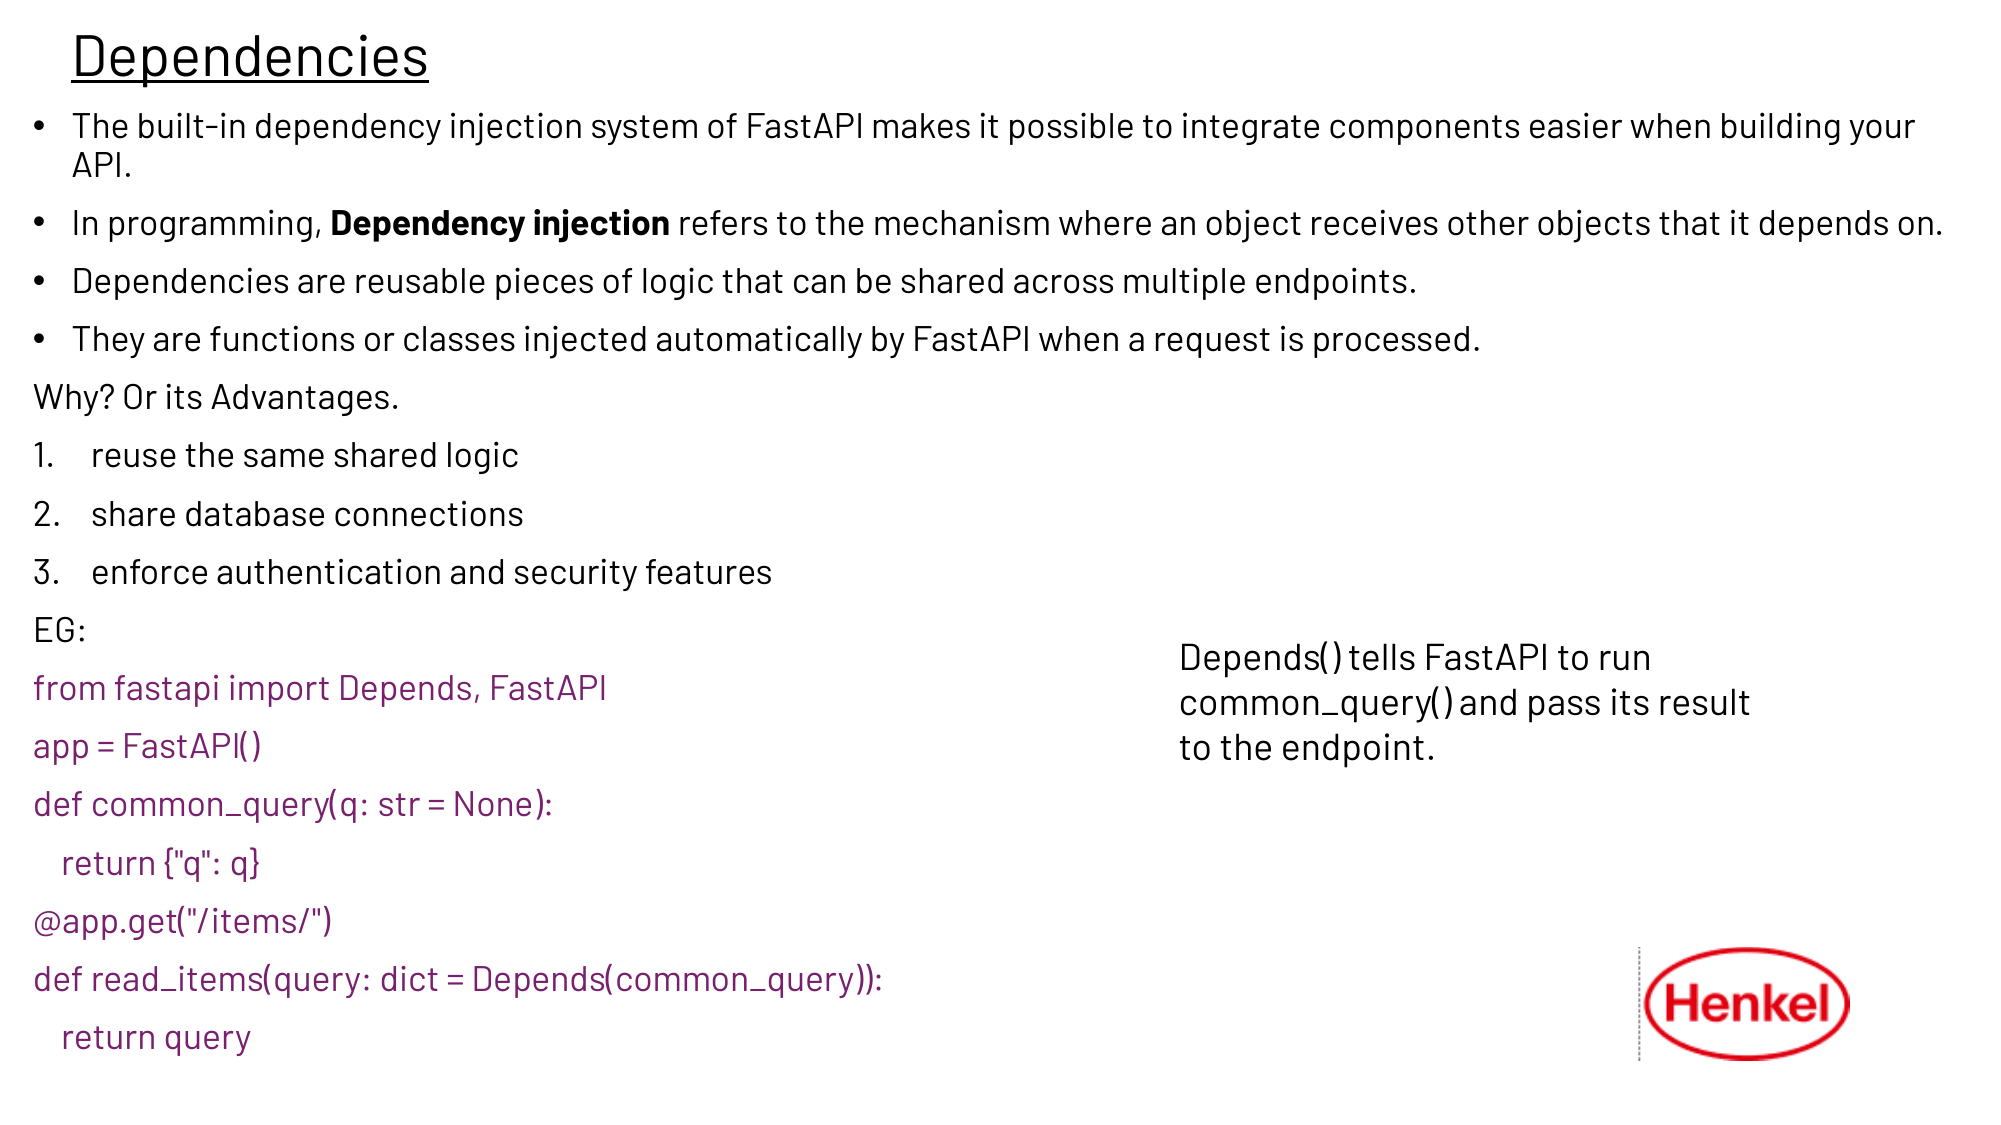

# Dependencies
The built-in dependency injection system of FastAPI makes it possible to integrate components easier when building your API.
In programming, Dependency injection refers to the mechanism where an object receives other objects that it depends on.
Dependencies are reusable pieces of logic that can be shared across multiple endpoints.
They are functions or classes injected automatically by FastAPI when a request is processed.
Why? Or its Advantages.
reuse the same shared logic
share database connections
enforce authentication and security features
EG:
from fastapi import Depends, FastAPI
app = FastAPI()
def common_query(q: str = None):
    return {"q": q}
@app.get("/items/")
def read_items(query: dict = Depends(common_query)):
    return query

Depends() tells FastAPI to run common_query() and pass its result to the endpoint.